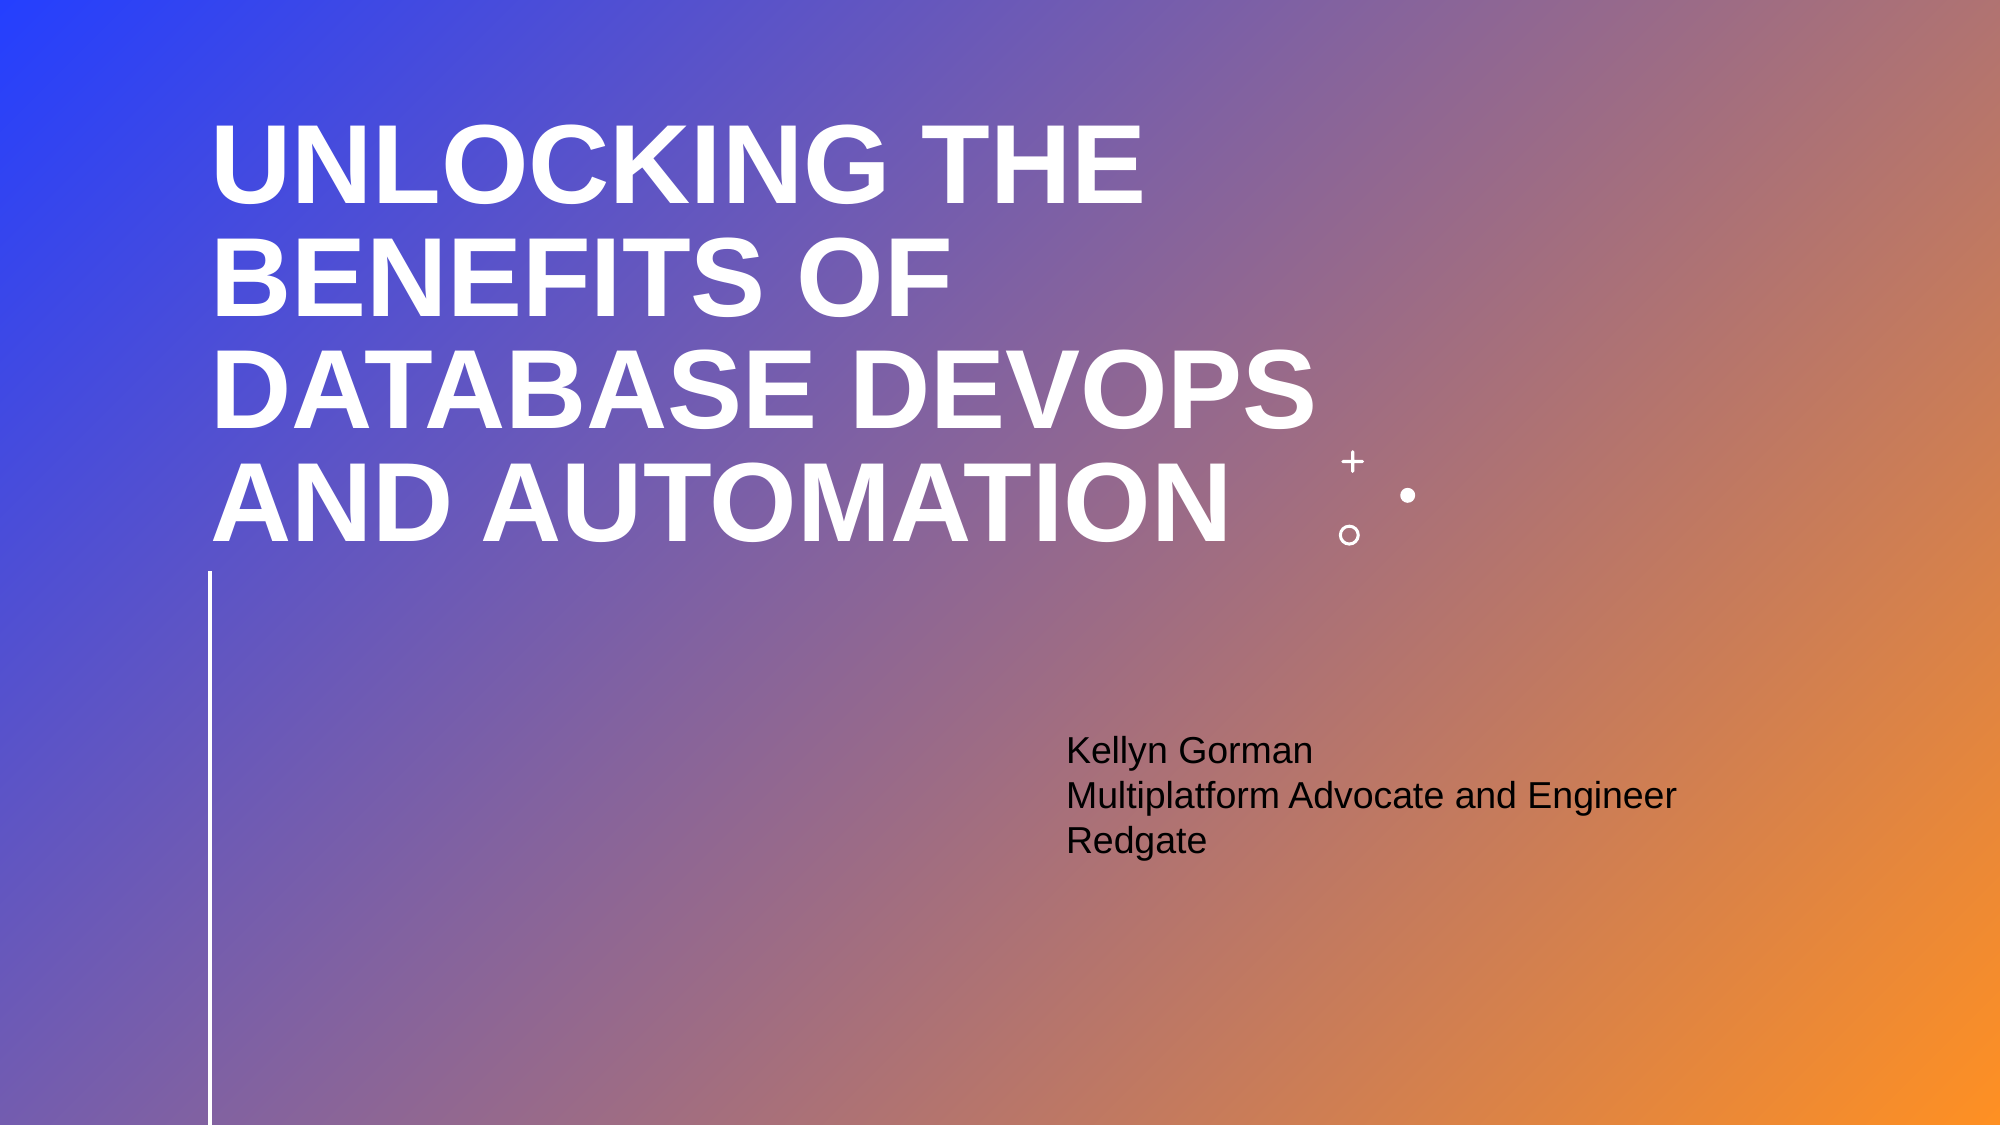

# Unlocking the Benefits of Database DevOps and Automation
Kellyn Gorman
Multiplatform Advocate and Engineer
Redgate